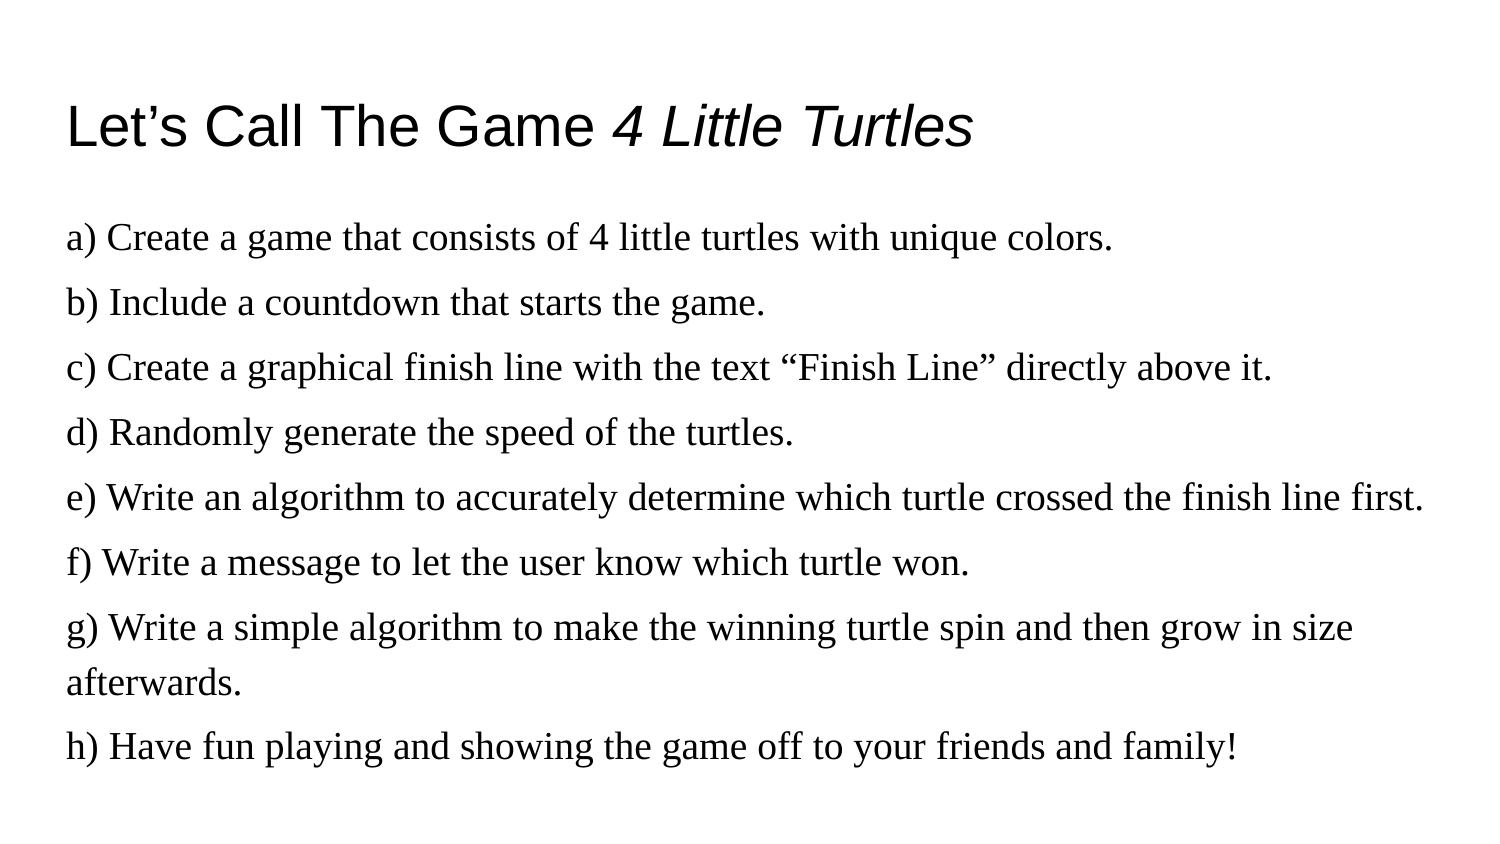

# Let’s Call The Game 4 Little Turtles
a) Create a game that consists of 4 little turtles with unique colors.
b) Include a countdown that starts the game.
c) Create a graphical finish line with the text “Finish Line” directly above it.
d) Randomly generate the speed of the turtles.
e) Write an algorithm to accurately determine which turtle crossed the finish line first.
f) Write a message to let the user know which turtle won.
g) Write a simple algorithm to make the winning turtle spin and then grow in size afterwards.
h) Have fun playing and showing the game off to your friends and family!